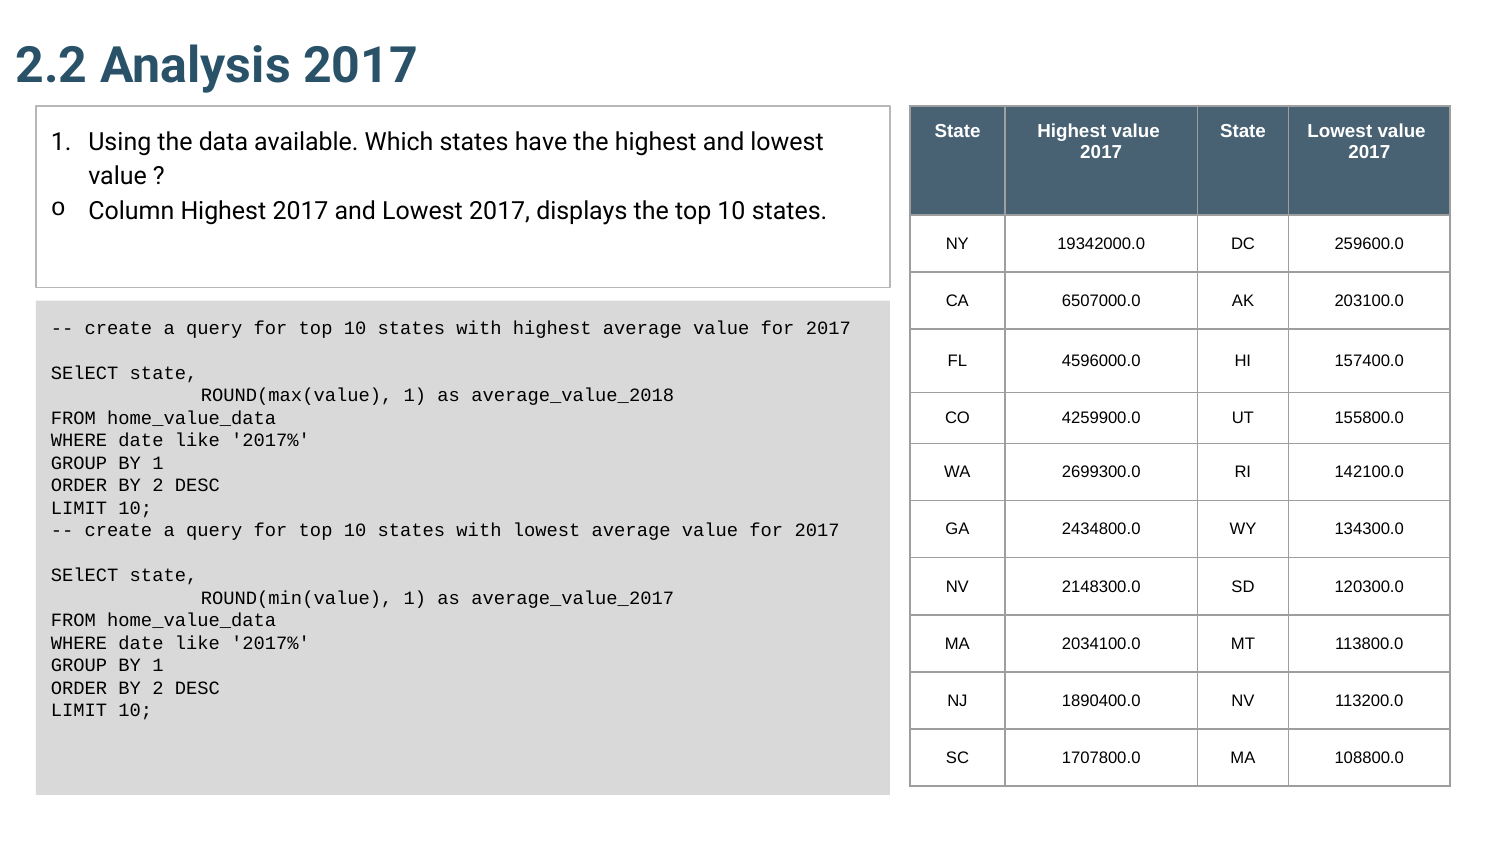

2.2 Analysis 2017
Using the data available. Which states have the highest and lowest value ?
Column Highest 2017 and Lowest 2017, displays the top 10 states.
| State | Highest value 2017 | State | Lowest value 2017 |
| --- | --- | --- | --- |
| NY | 19342000.0 | DC | 259600.0 |
| CA | 6507000.0 | AK | 203100.0 |
| FL | 4596000.0 | HI | 157400.0 |
| CO | 4259900.0 | UT | 155800.0 |
| WA | 2699300.0 | RI | 142100.0 |
| GA | 2434800.0 | WY | 134300.0 |
| NV | 2148300.0 | SD | 120300.0 |
| MA | 2034100.0 | MT | 113800.0 |
| NJ | 1890400.0 | NV | 113200.0 |
| SC | 1707800.0 | MA | 108800.0 |
-- create a query for top 10 states with highest average value for 2017

SElECT state,
	ROUND(max(value), 1) as average_value_2018
FROM home_value_data
WHERE date like '2017%'
GROUP BY 1
ORDER BY 2 DESC
LIMIT 10;
-- create a query for top 10 states with lowest average value for 2017

SElECT state,
	ROUND(min(value), 1) as average_value_2017
FROM home_value_data
WHERE date like '2017%'
GROUP BY 1
ORDER BY 2 DESC
LIMIT 10;